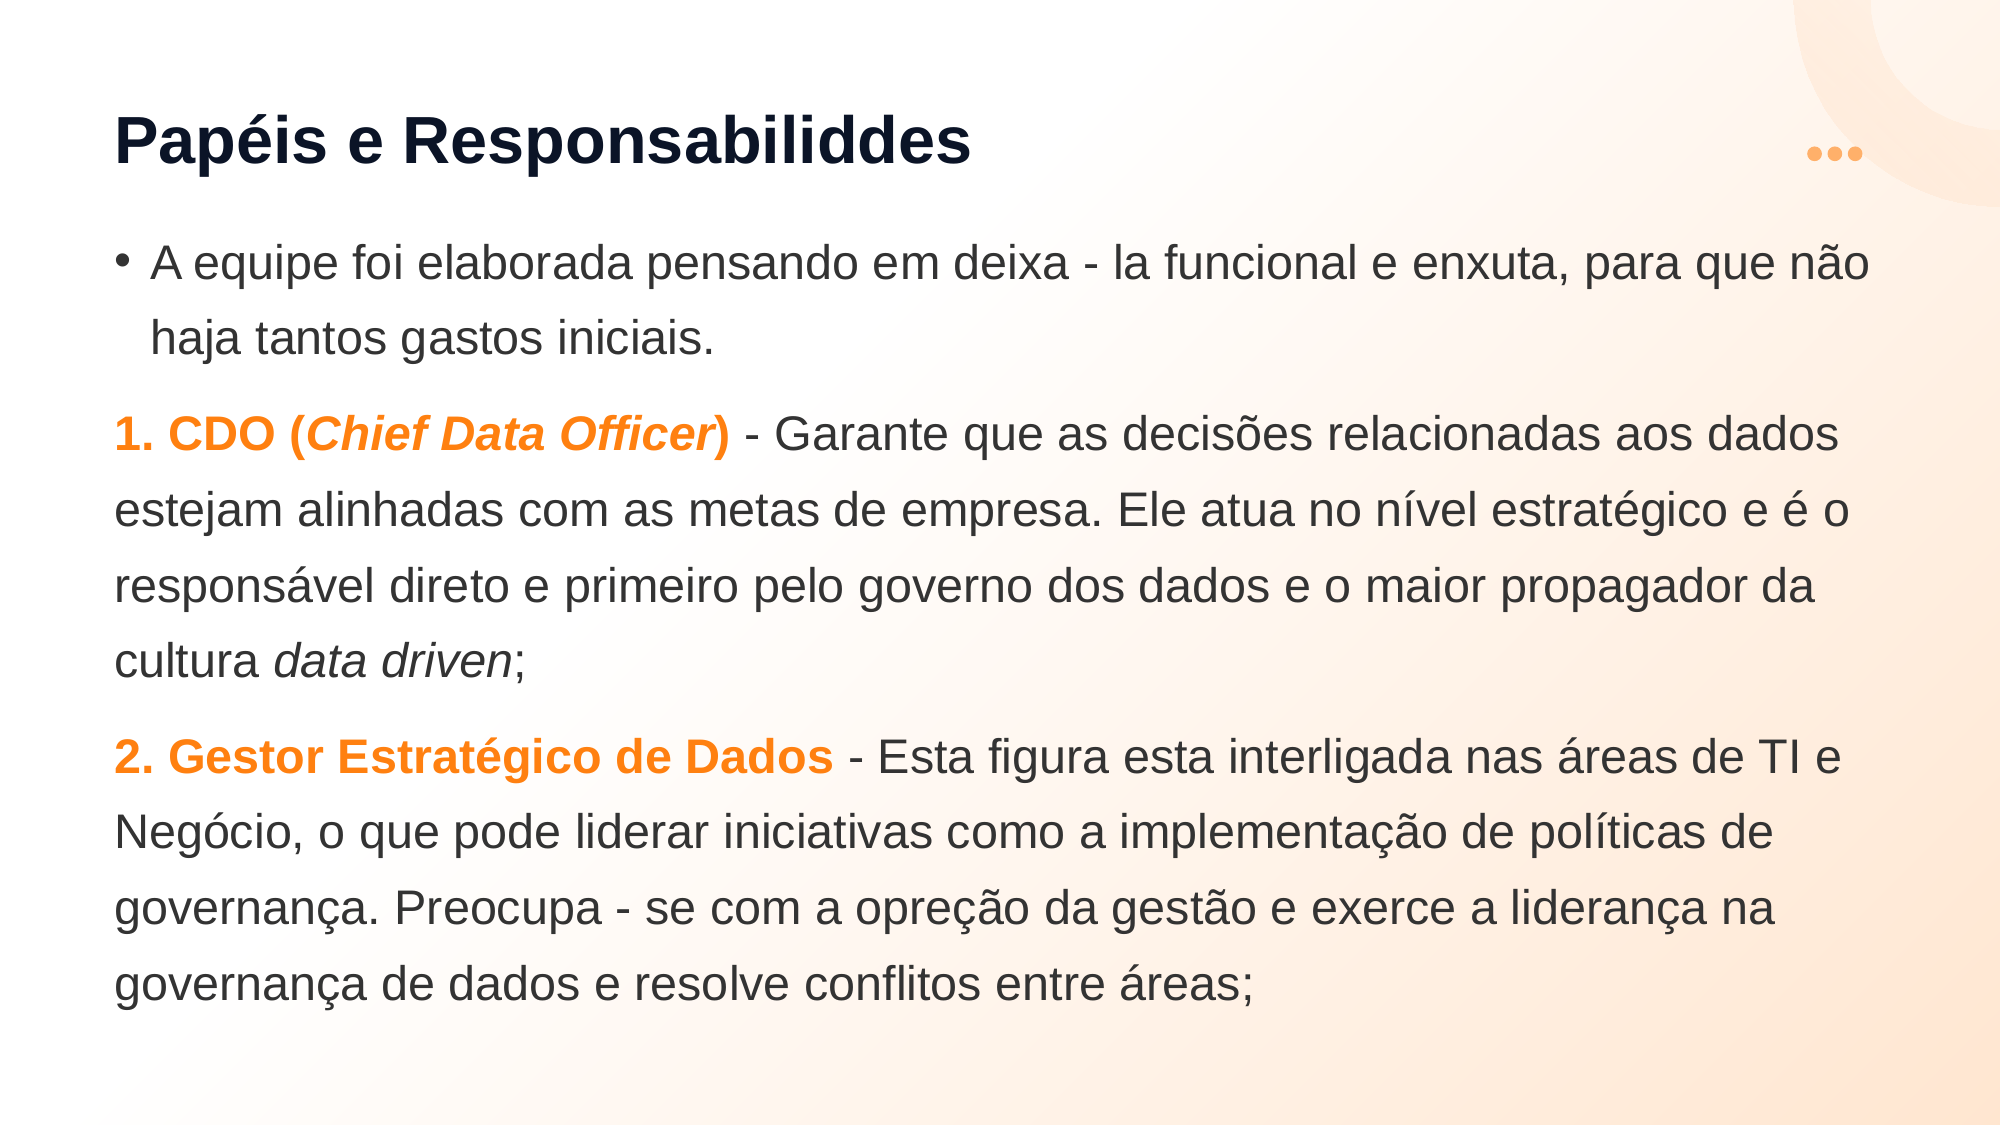

# Papéis e Responsabiliddes
A equipe foi elaborada pensando em deixa - la funcional e enxuta, para que não haja tantos gastos iniciais.
1. CDO (Chief Data Officer) - Garante que as decisões relacionadas aos dados estejam alinhadas com as metas de empresa. Ele atua no nível estratégico e é o responsável direto e primeiro pelo governo dos dados e o maior propagador da cultura data driven;
2. Gestor Estratégico de Dados - Esta figura esta interligada nas áreas de TI e Negócio, o que pode liderar iniciativas como a implementação de políticas de governança. Preocupa - se com a opreção da gestão e exerce a liderança na governança de dados e resolve conflitos entre áreas;